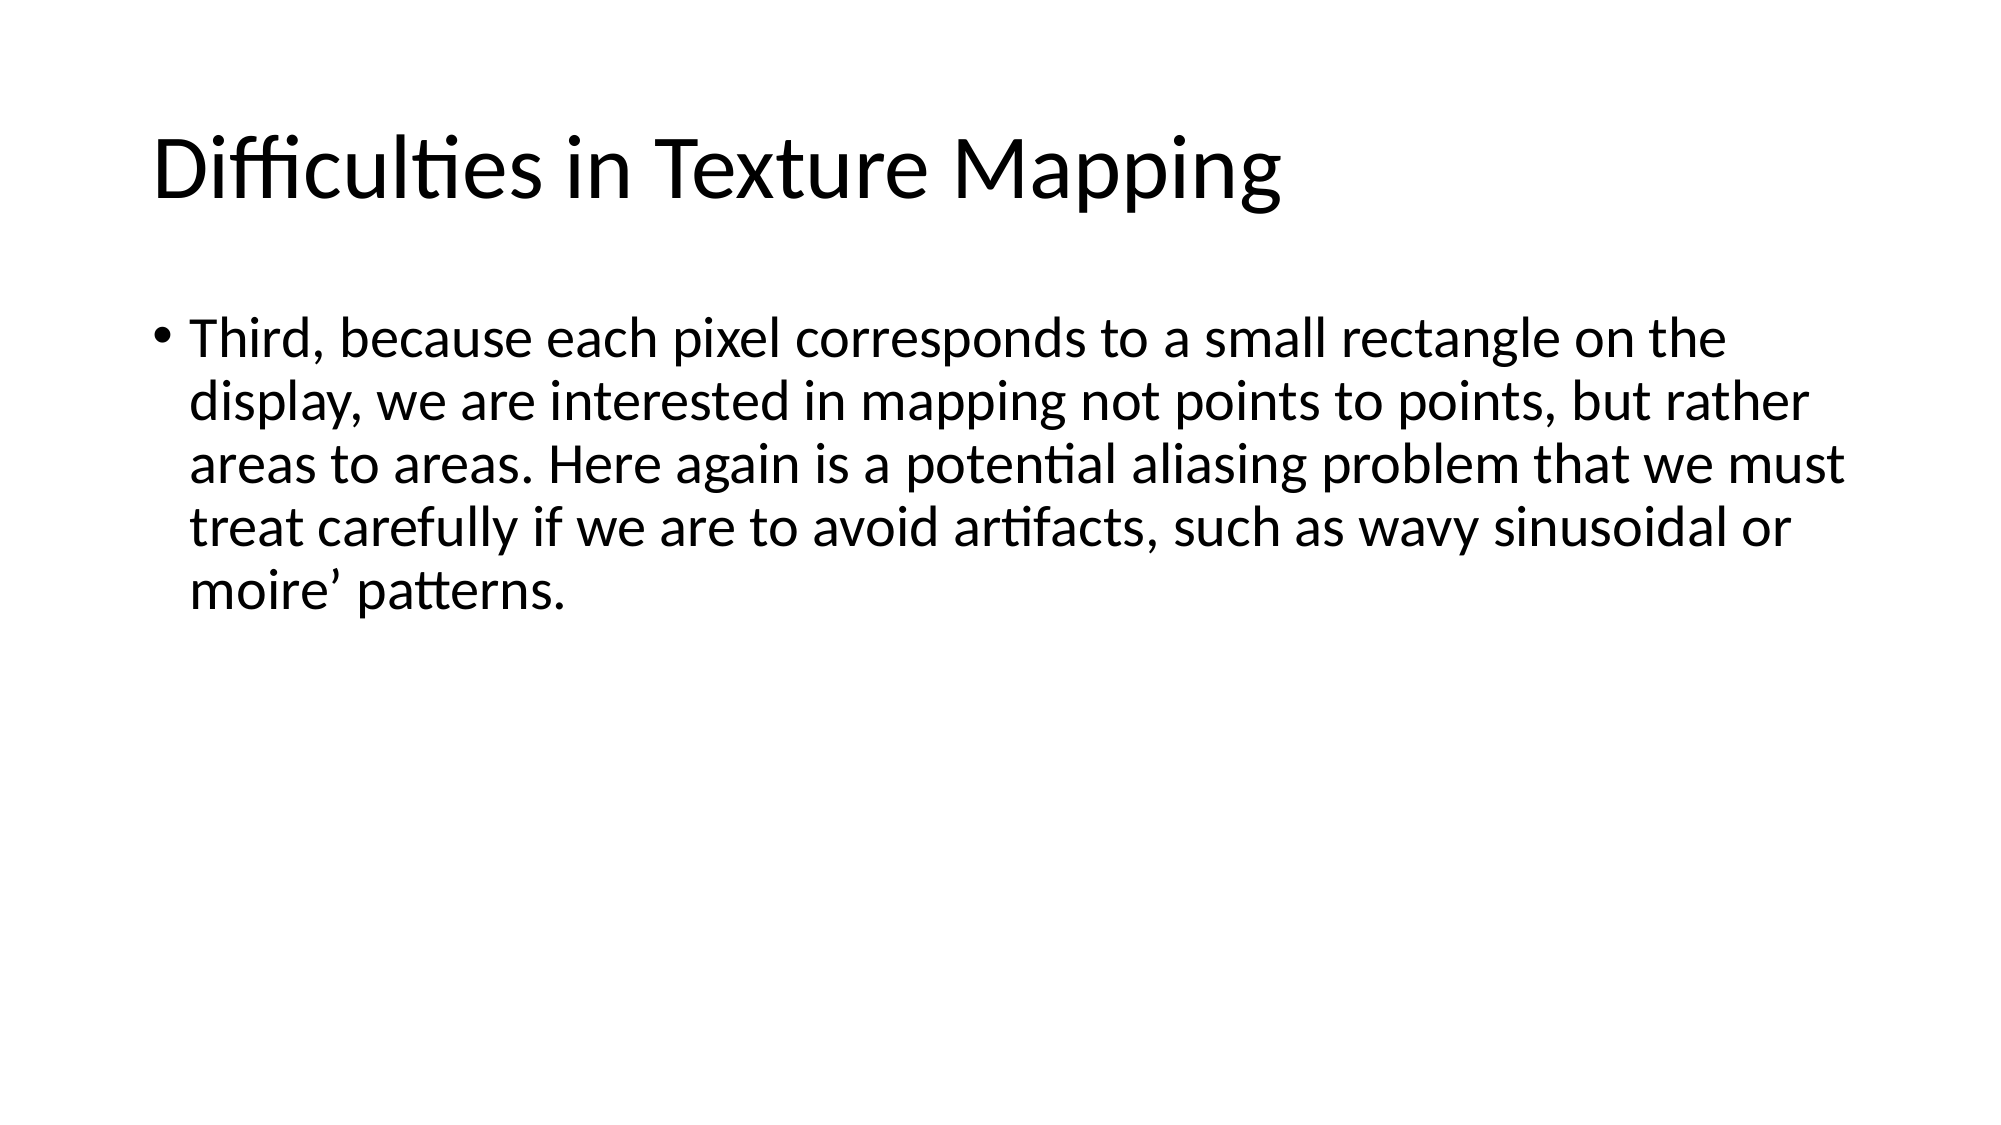

# Difficulties in Texture Mapping
Third, because each pixel corresponds to a small rectangle on the display, we are interested in mapping not points to points, but rather areas to areas. Here again is a potential aliasing problem that we must treat carefully if we are to avoid artifacts, such as wavy sinusoidal or moire’ patterns.